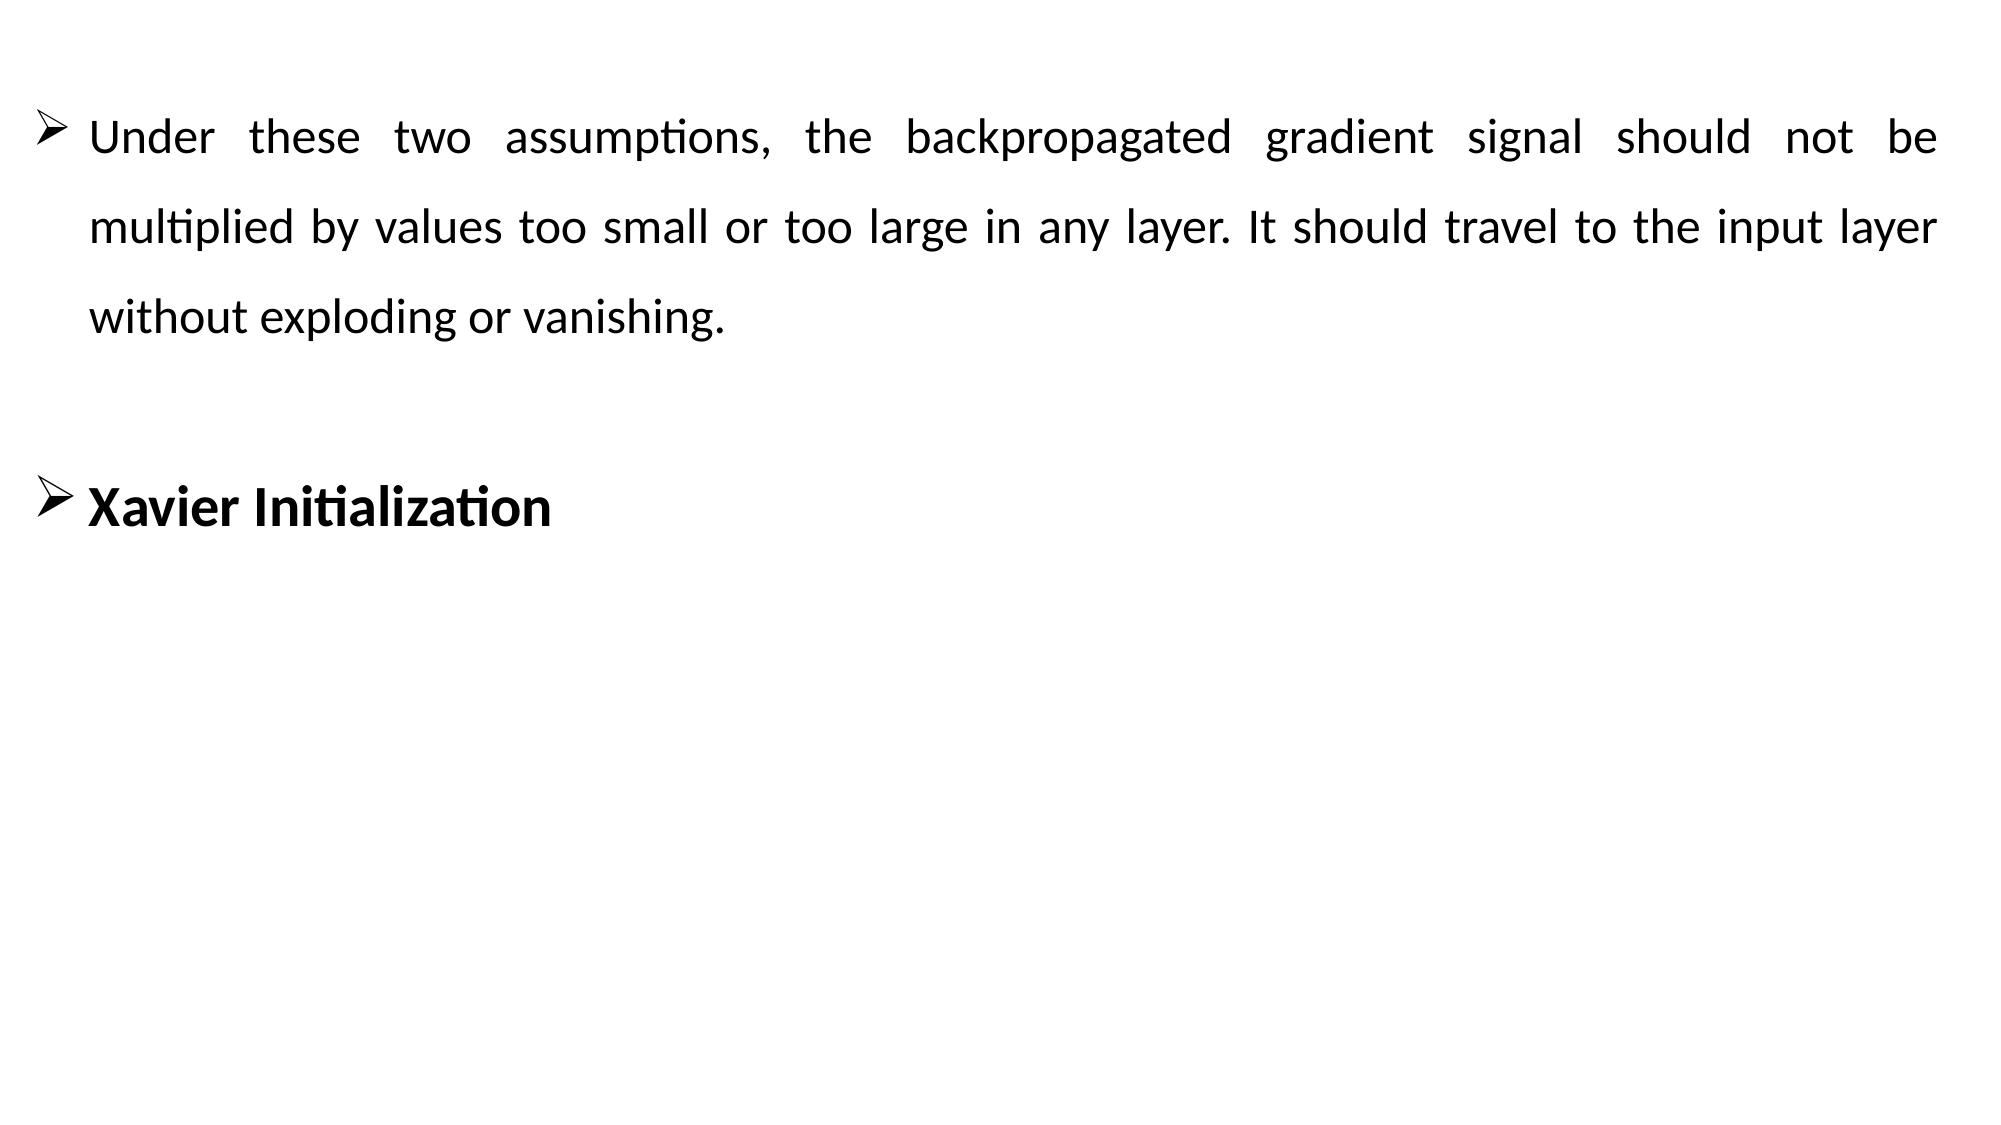

Under these two assumptions, the backpropagated gradient signal should not be multiplied by values too small or too large in any layer. It should travel to the input layer without exploding or vanishing.

Xavier Initialization